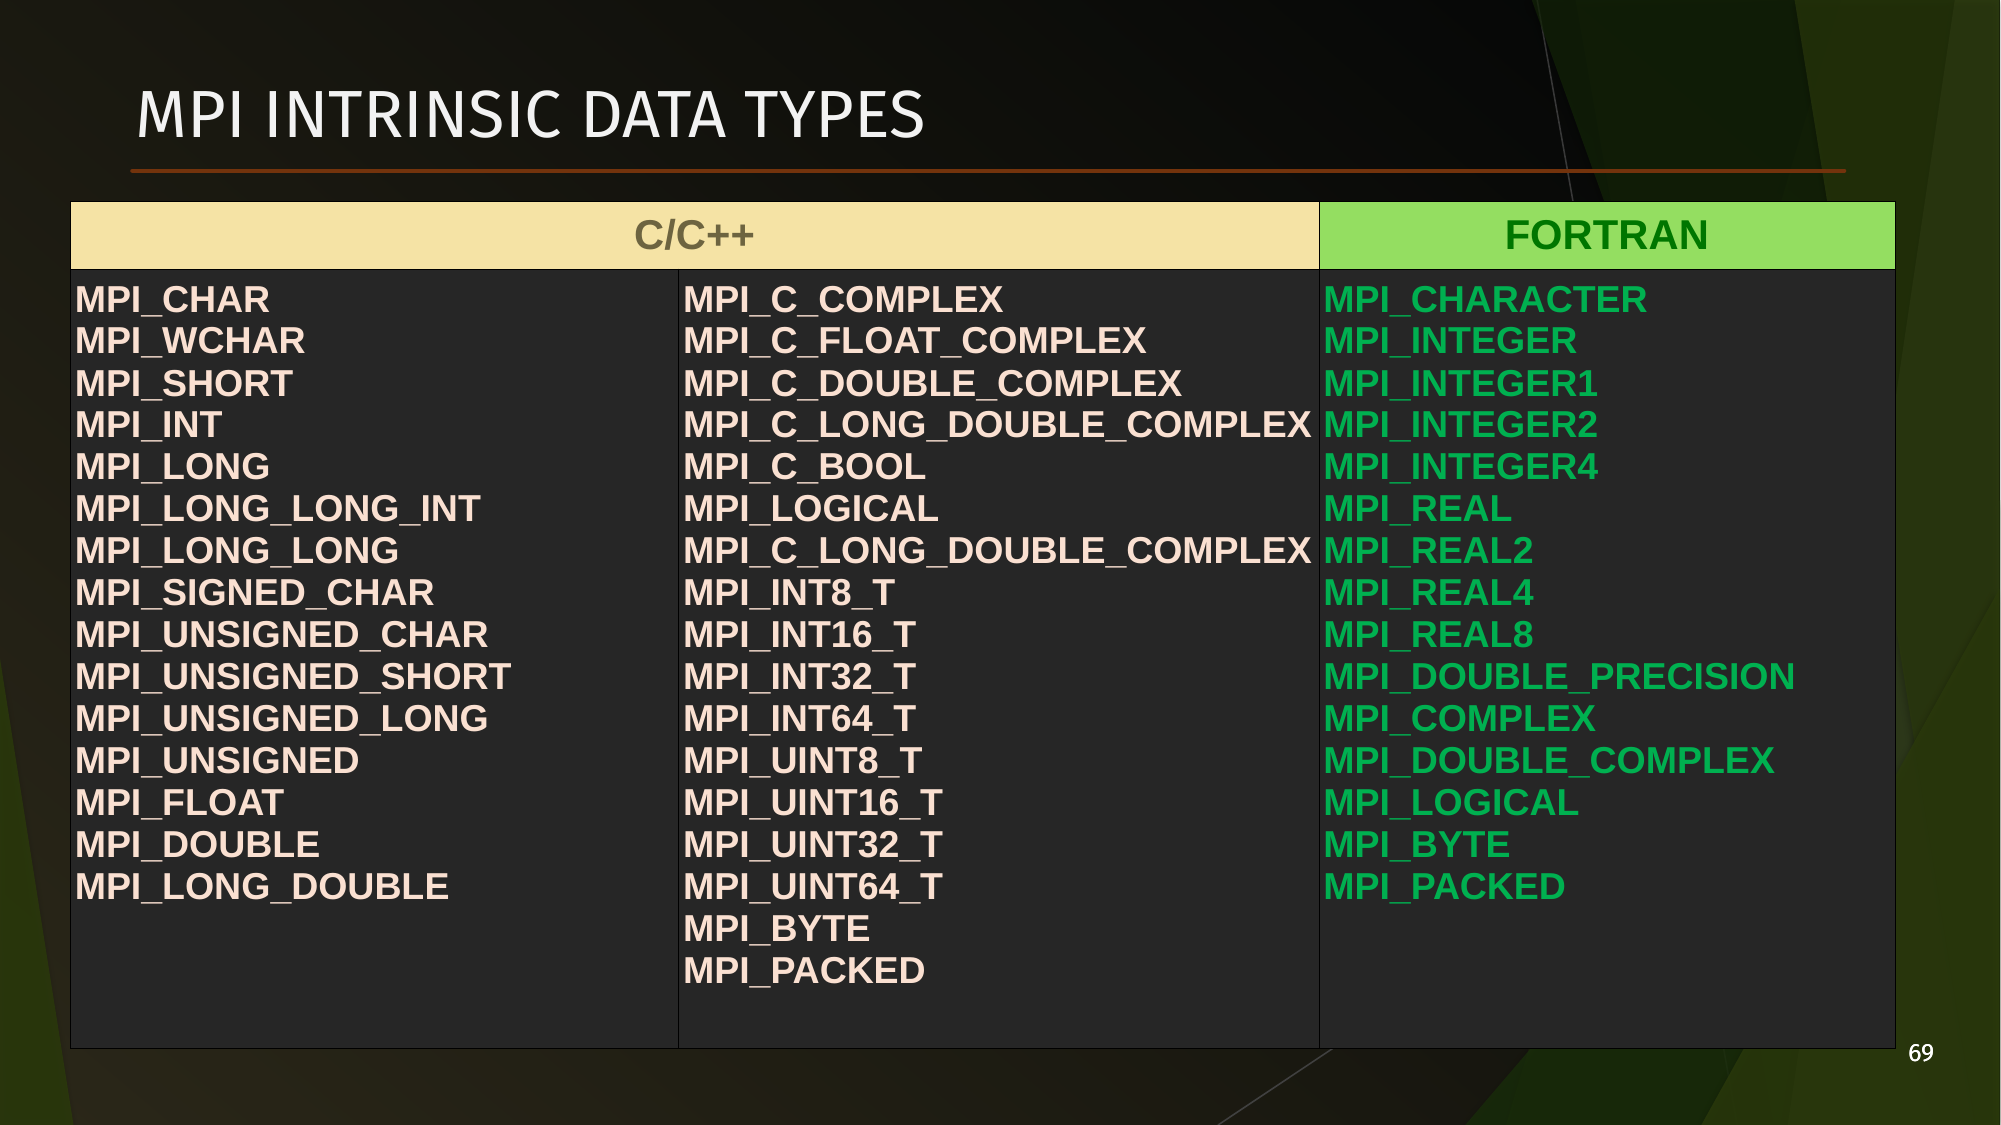

# MPI Intrinsic DATA TYPES

| C/C++ |  | FORTRAN |
| --- | --- | --- |
| MPI\_CHAR MPI\_WCHAR MPI\_SHORT MPI\_INT MPI\_LONG MPI\_LONG\_LONG\_INT MPI\_LONG\_LONG MPI\_SIGNED\_CHAR MPI\_UNSIGNED\_CHAR MPI\_UNSIGNED\_SHORT MPI\_UNSIGNED\_LONG MPI\_UNSIGNED MPI\_FLOAT MPI\_DOUBLE MPI\_LONG\_DOUBLE | MPI\_C\_COMPLEX MPI\_C\_FLOAT\_COMPLEX MPI\_C\_DOUBLE\_COMPLEX MPI\_C\_LONG\_DOUBLE\_COMPLEX MPI\_C\_BOOL MPI\_LOGICAL MPI\_C\_LONG\_DOUBLE\_COMPLEX MPI\_INT8\_T MPI\_INT16\_T MPI\_INT32\_T MPI\_INT64\_T MPI\_UINT8\_T MPI\_UINT16\_T MPI\_UINT32\_T MPI\_UINT64\_T MPI\_BYTE MPI\_PACKED | MPI\_CHARACTER MPI\_INTEGER MPI\_INTEGER1 MPI\_INTEGER2 MPI\_INTEGER4 MPI\_REAL MPI\_REAL2 MPI\_REAL4 MPI\_REAL8 MPI\_DOUBLE\_PRECISION MPI\_COMPLEX MPI\_DOUBLE\_COMPLEX MPI\_LOGICAL MPI\_BYTE MPI\_PACKED |
69
69